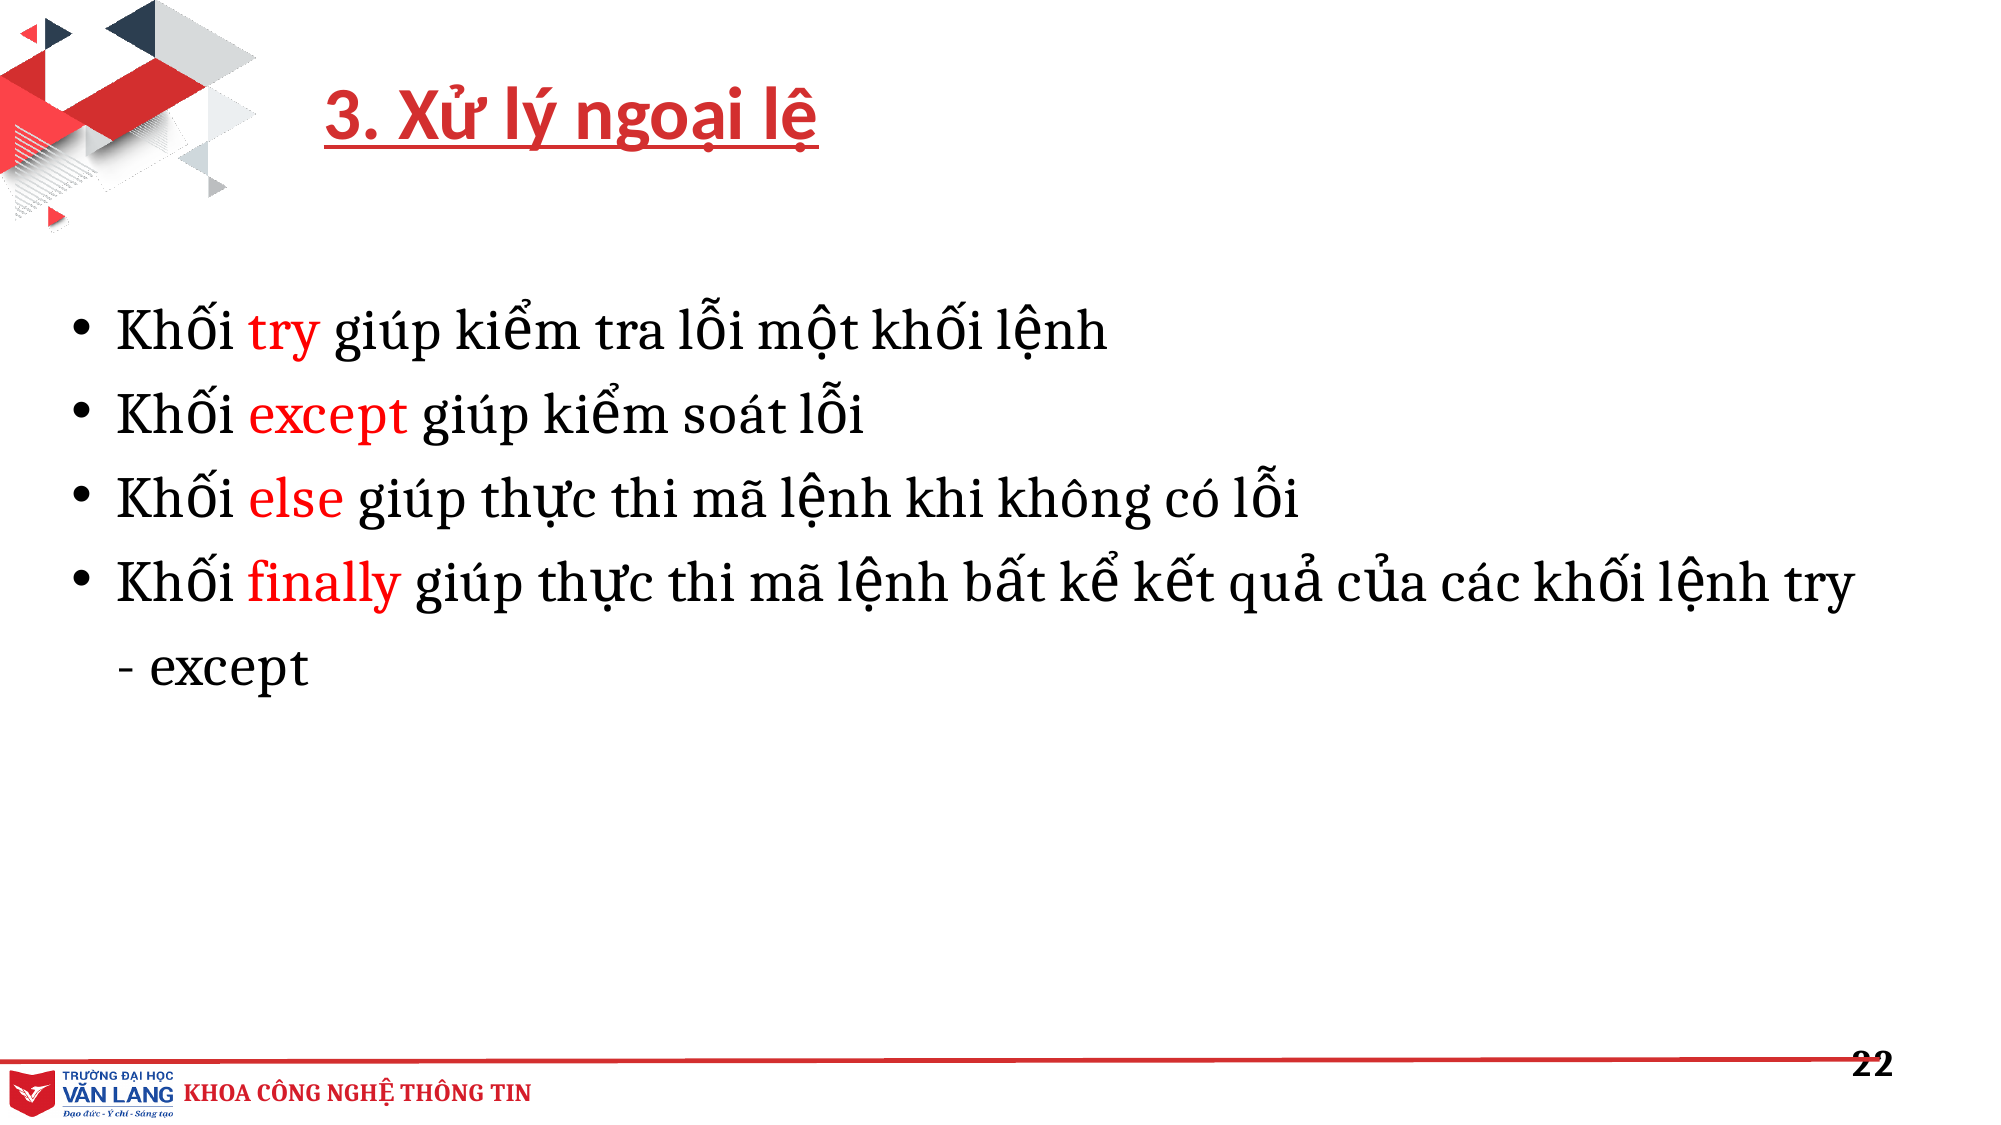

3. Xử lý ngoại lệ

Khối try giúp kiểm tra lỗi một khối lệnh
Khối except giúp kiểm soát lỗi
Khối else giúp thực thi mã lệnh khi không có lỗi
Khối finally giúp thực thi mã lệnh bất kể kết quả của các khối lệnh try - except